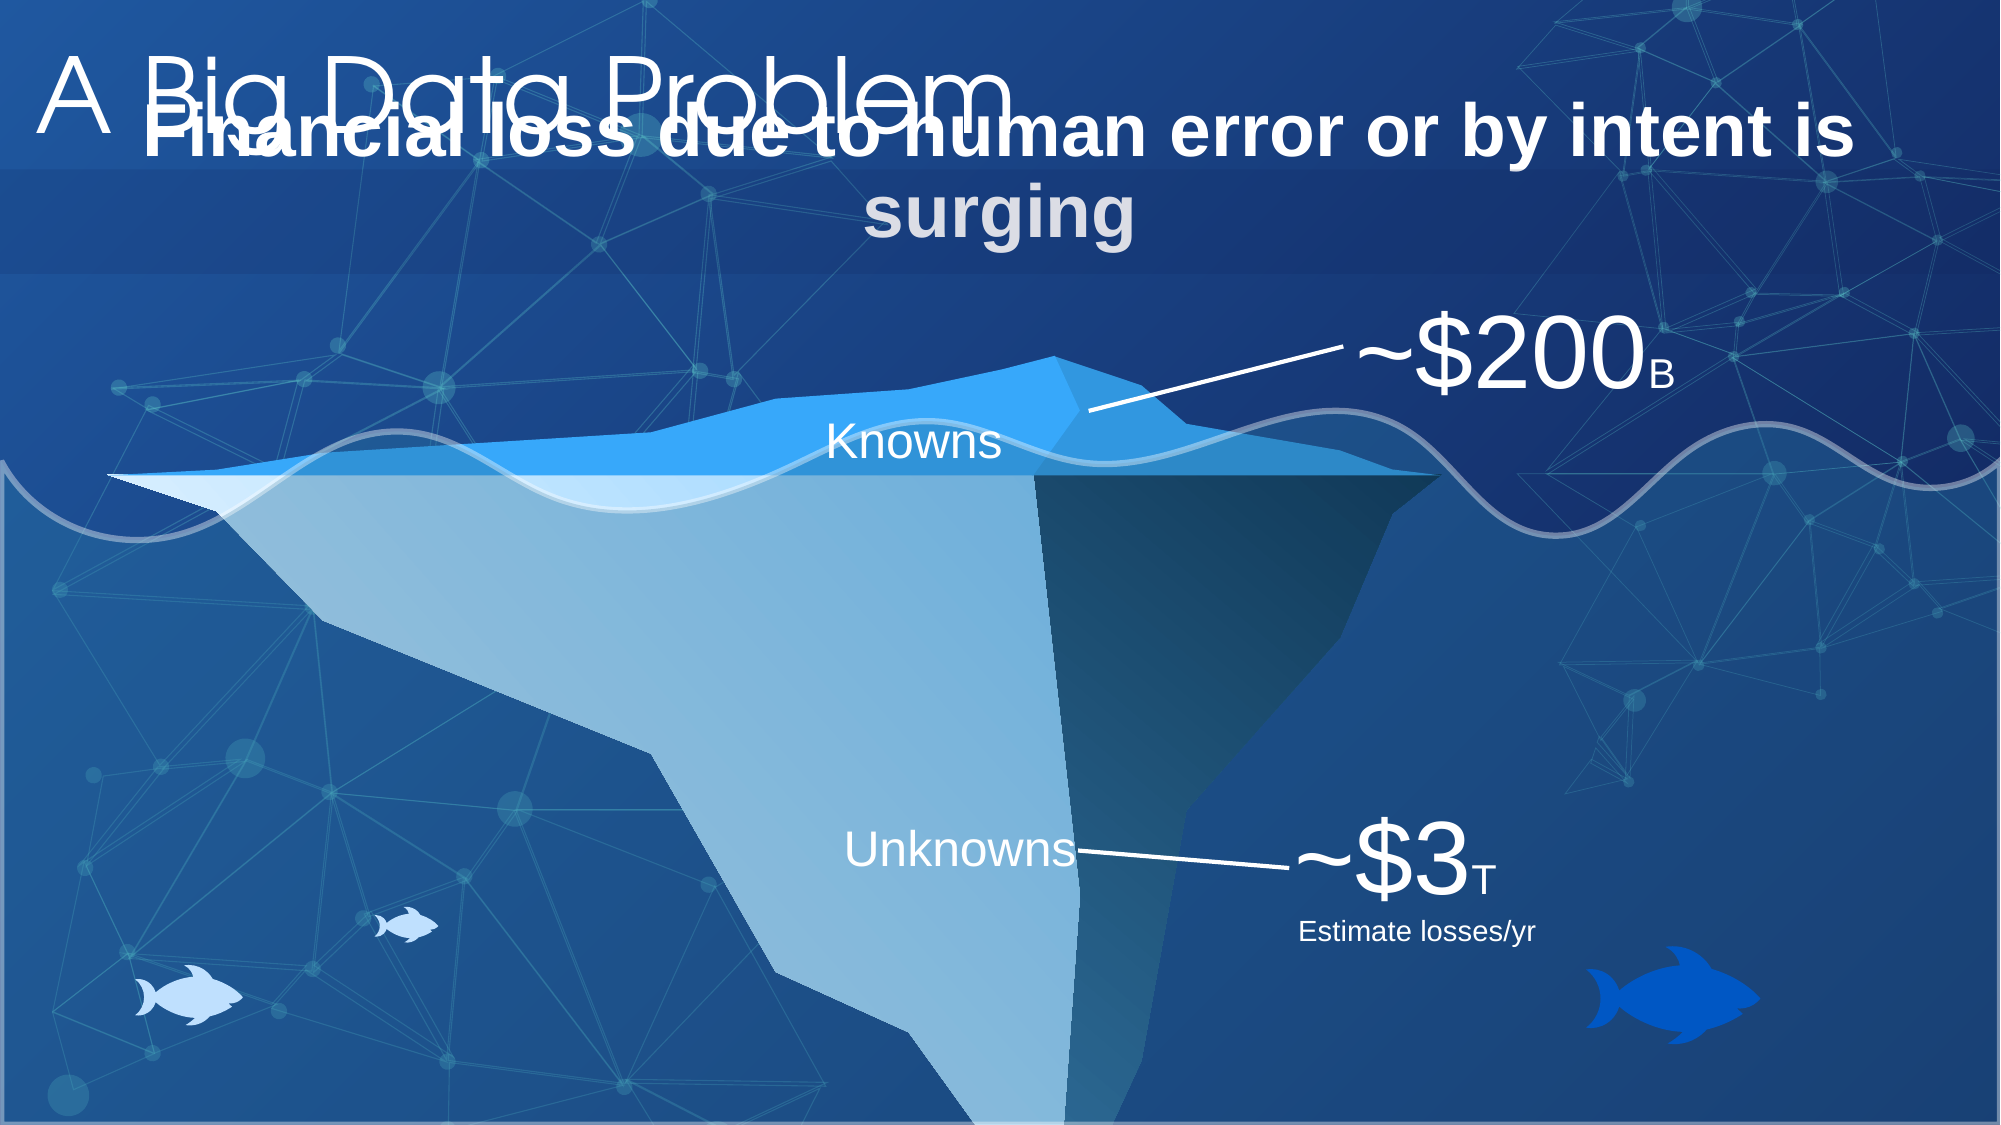

A Big Data Problem

Financial loss due to human error or by intent is surging
~$200B

Knowns

~$3T
Unknowns
Estimate losses/yr